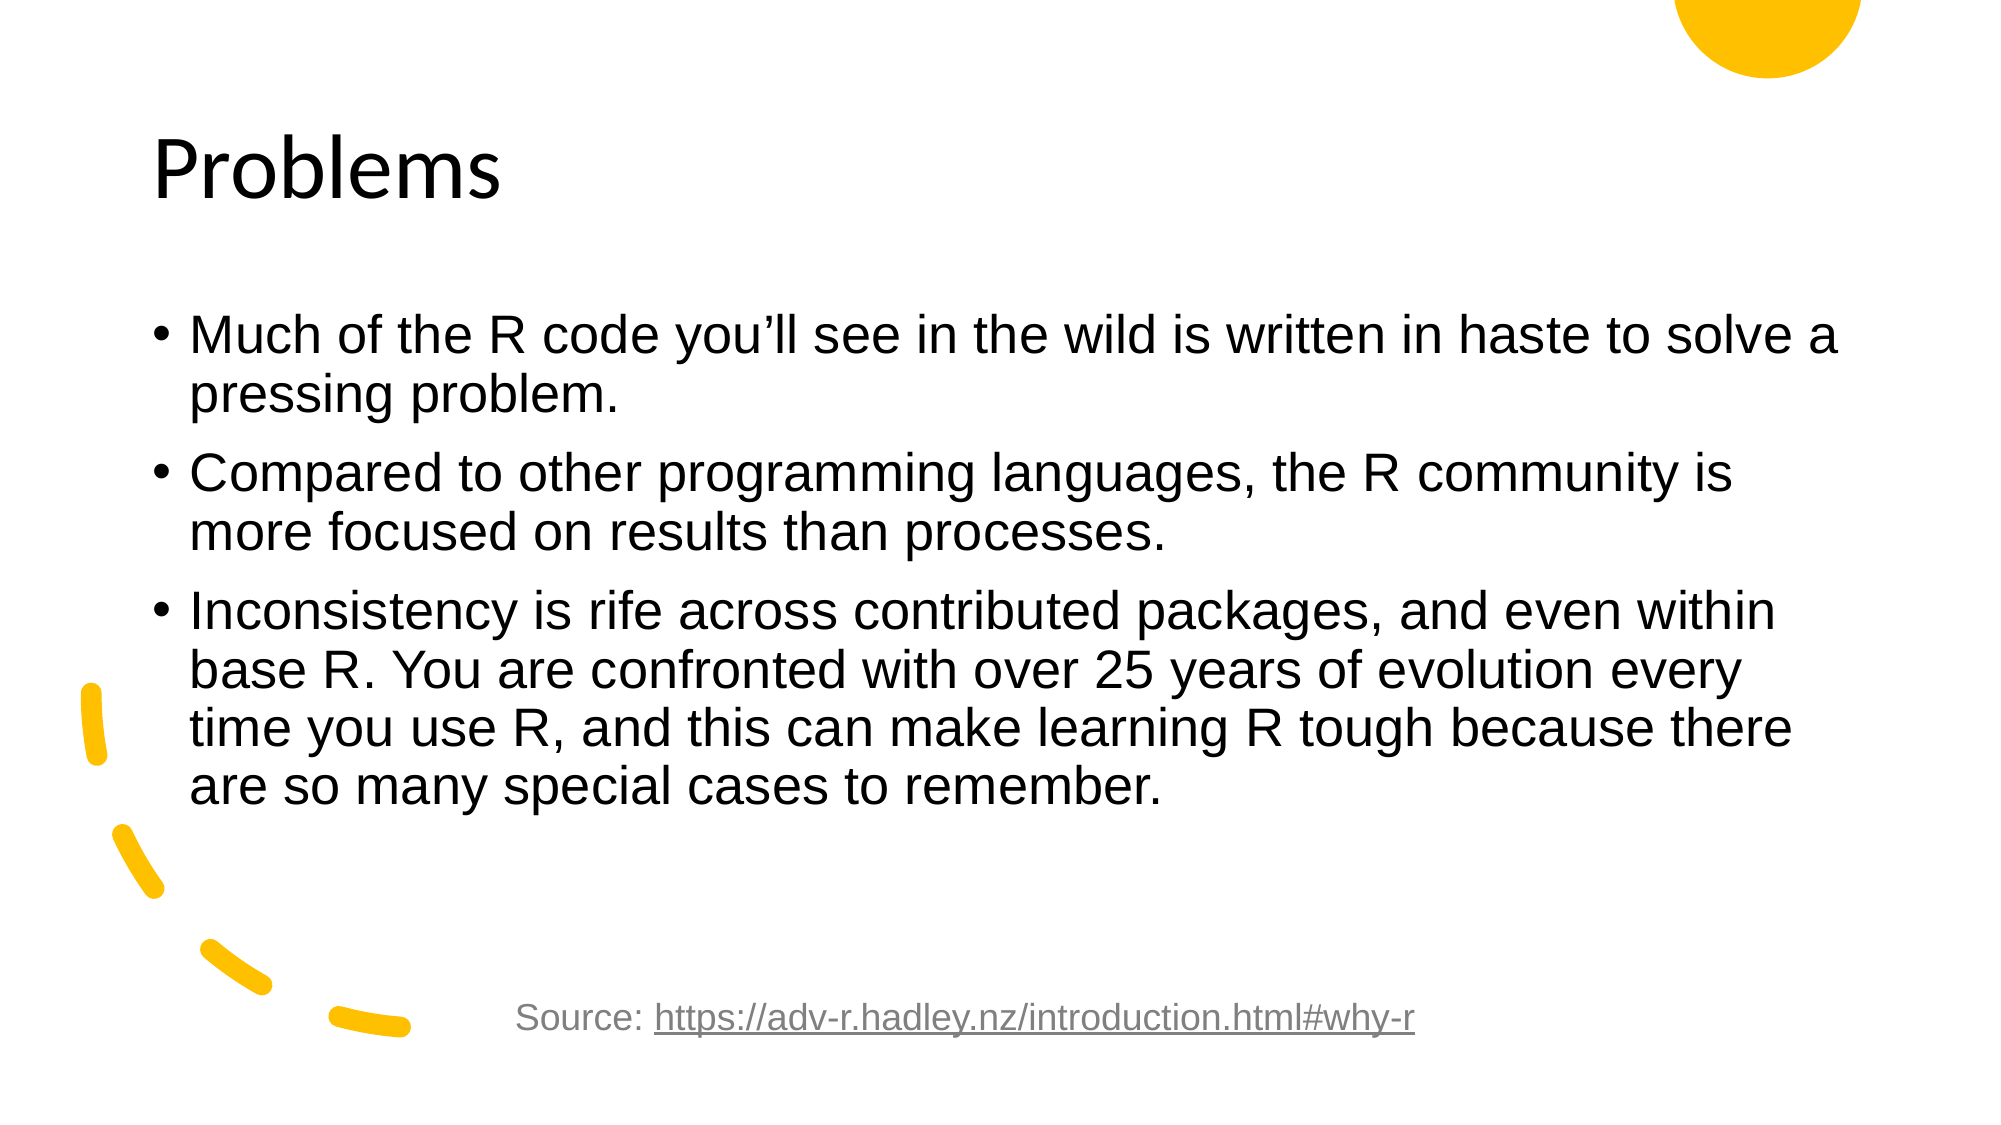

# Problems
Much of the R code you’ll see in the wild is written in haste to solve a pressing problem.
Compared to other programming languages, the R community is more focused on results than processes.
Inconsistency is rife across contributed packages, and even within base R. You are confronted with over 25 years of evolution every time you use R, and this can make learning R tough because there are so many special cases to remember.

Source: https://adv-r.hadley.nz/introduction.html#why-r